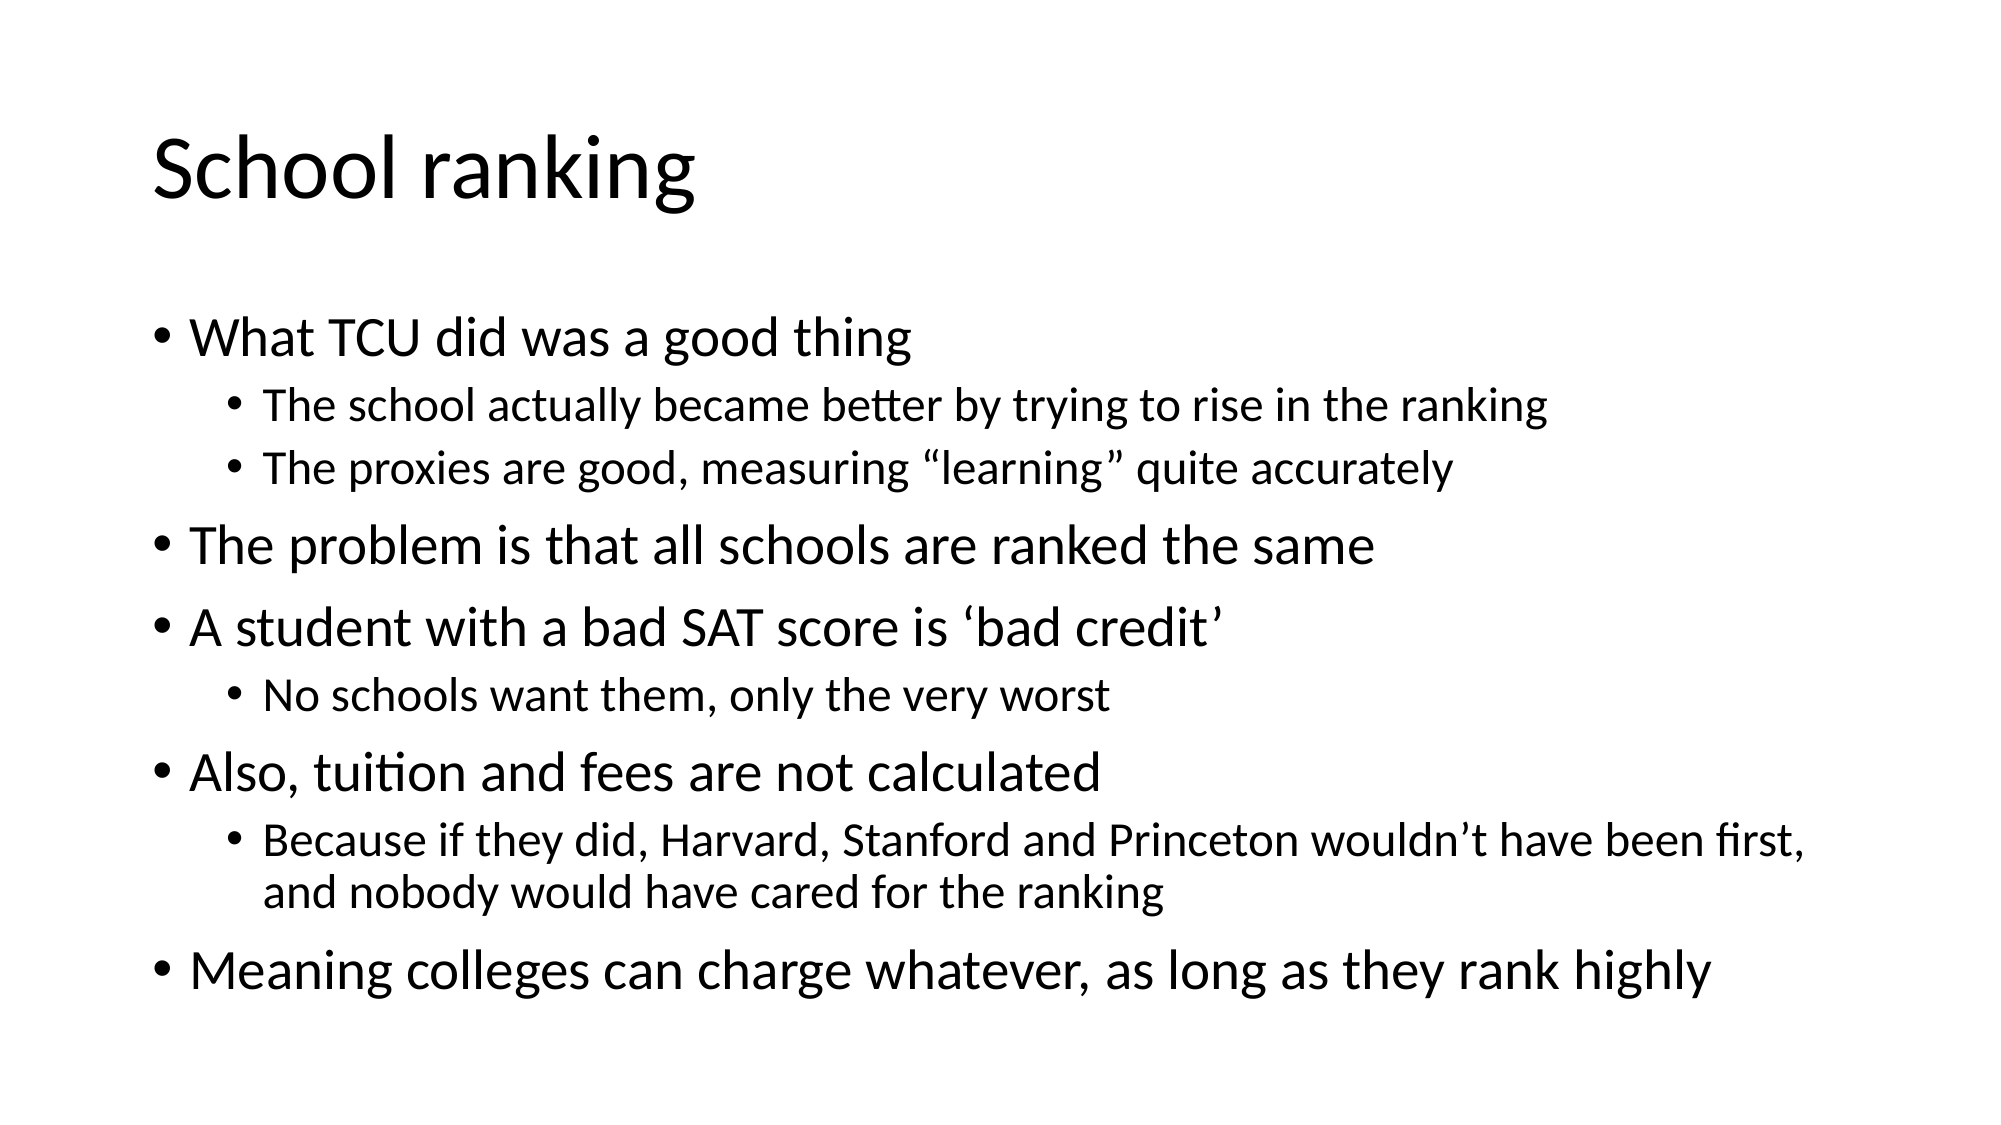

# School ranking
What TCU did was a good thing
The school actually became better by trying to rise in the ranking
The proxies are good, measuring “learning” quite accurately
The problem is that all schools are ranked the same
A student with a bad SAT score is ‘bad credit’
No schools want them, only the very worst
Also, tuition and fees are not calculated
Because if they did, Harvard, Stanford and Princeton wouldn’t have been first, and nobody would have cared for the ranking
Meaning colleges can charge whatever, as long as they rank highly